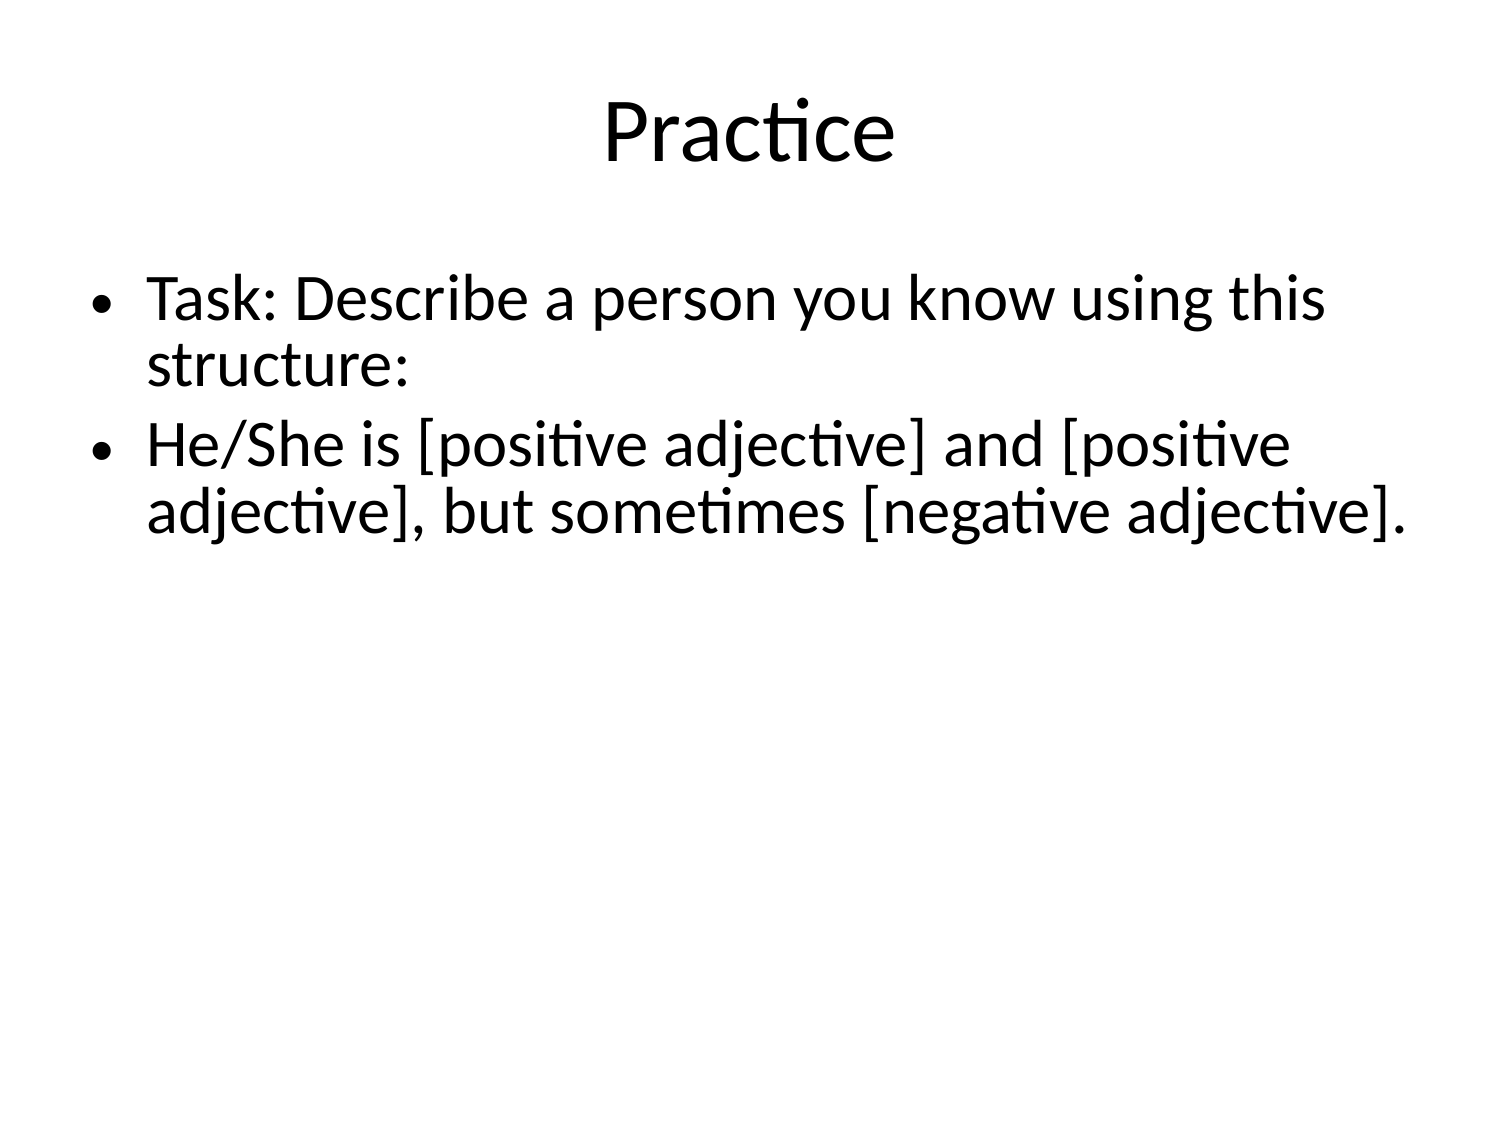

# Practice
Task: Describe a person you know using this structure:
He/She is [positive adjective] and [positive adjective], but sometimes [negative adjective].